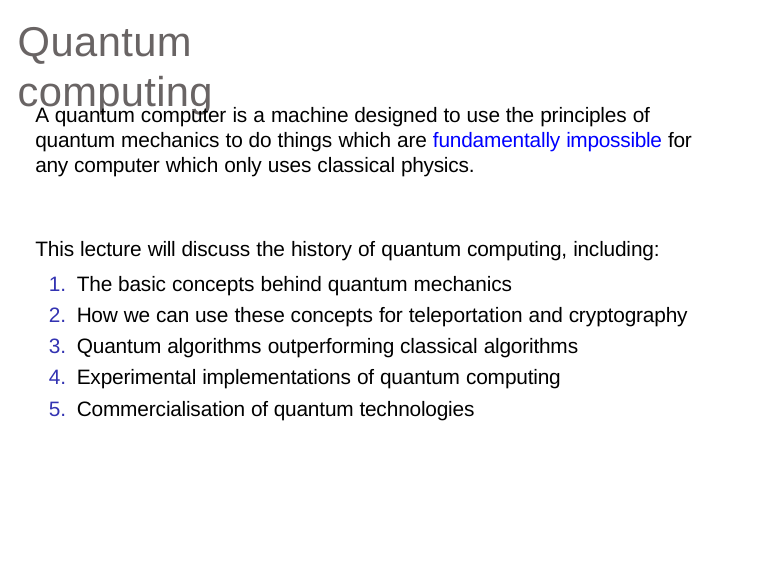

# Quantum computing
A quantum computer is a machine designed to use the principles of  quantum mechanics to do things which are fundamentally impossible for  any computer which only uses classical physics.

This lecture will discuss the history of quantum computing, including:
The basic concepts behind quantum mechanics
How we can use these concepts for teleportation and cryptography
Quantum algorithms outperforming classical algorithms
Experimental implementations of quantum computing
Commercialisation of quantum technologies
Slide 2/29